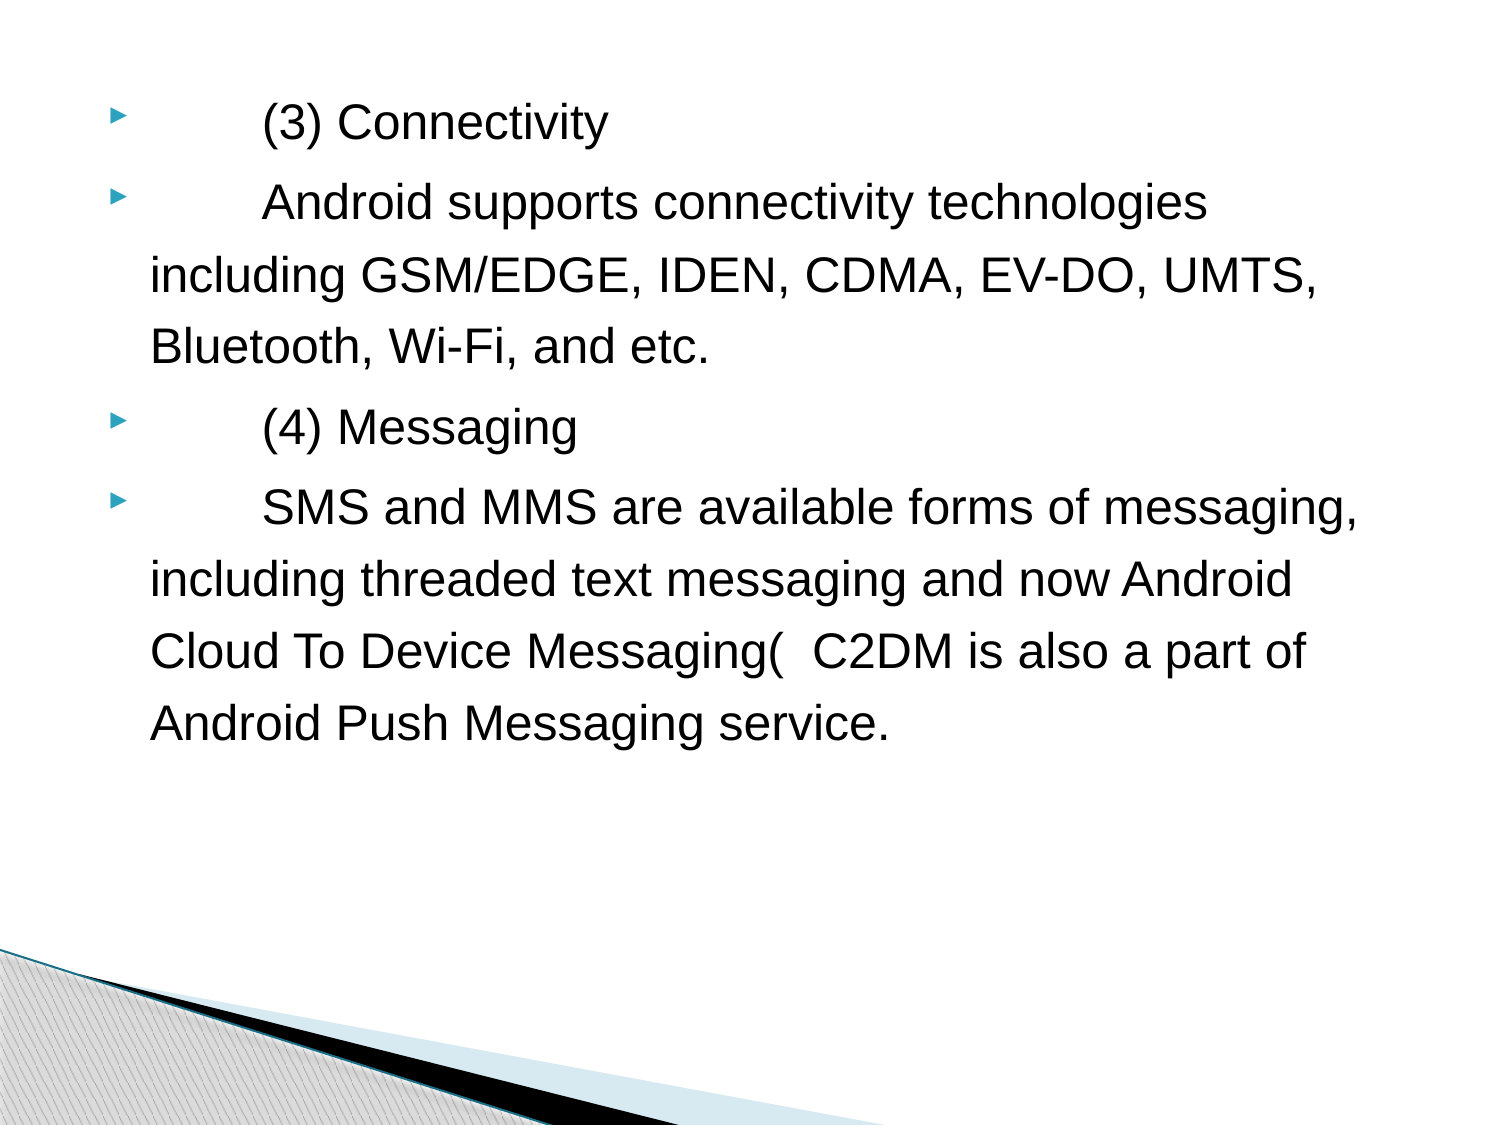

(3) Connectivity
　　Android supports connectivity technologies including GSM/EDGE, IDEN, CDMA, EV-DO, UMTS, Bluetooth, Wi-Fi, and etc.
　　(4) Messaging
　　SMS and MMS are available forms of messaging, including threaded text messaging and now Android Cloud To Device Messaging(  C2DM is also a part of Android Push Messaging service.